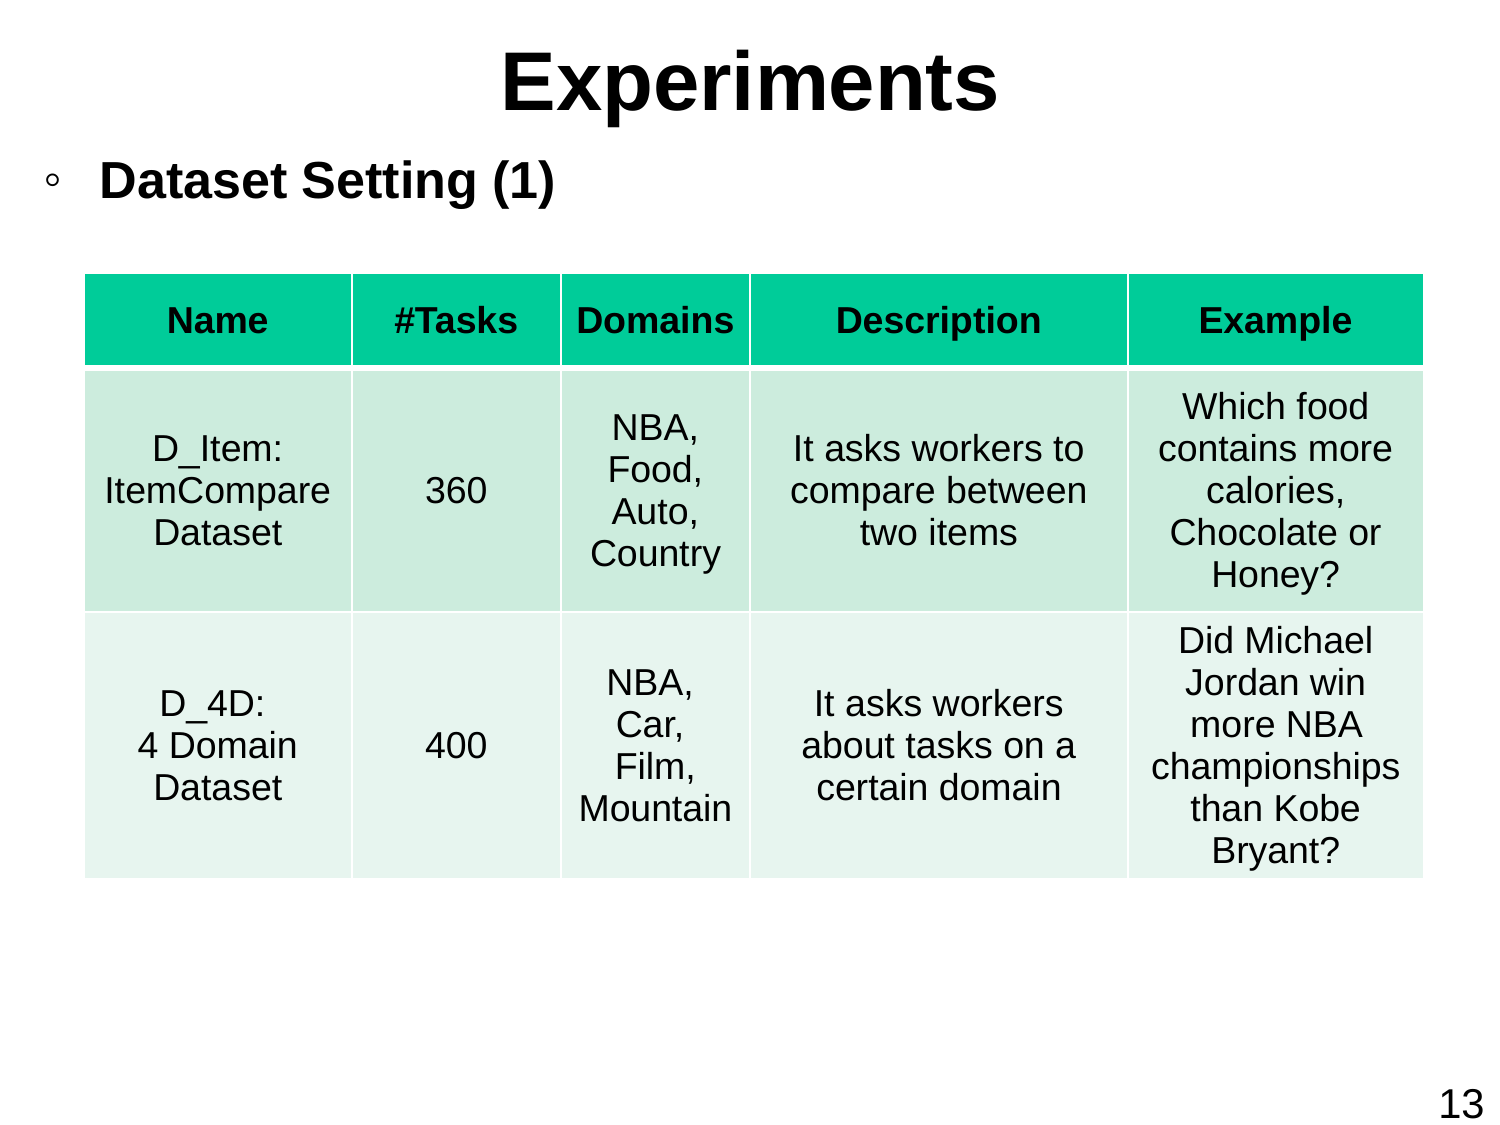

Experiments
Dataset Setting (1)

| Name | #Tasks | Domains | Description | Example |
| --- | --- | --- | --- | --- |
| D\_Item: ItemCompare Dataset | 360 | NBA, Food, Auto, Country | It asks workers to compare between two items | Which food contains more calories, Chocolate or Honey? |
| D\_4D: 4 Domain Dataset | 400 | NBA, Car, Film, Mountain | It asks workers about tasks on a certain domain | Did Michael Jordan win more NBA championships than Kobe Bryant? |
13